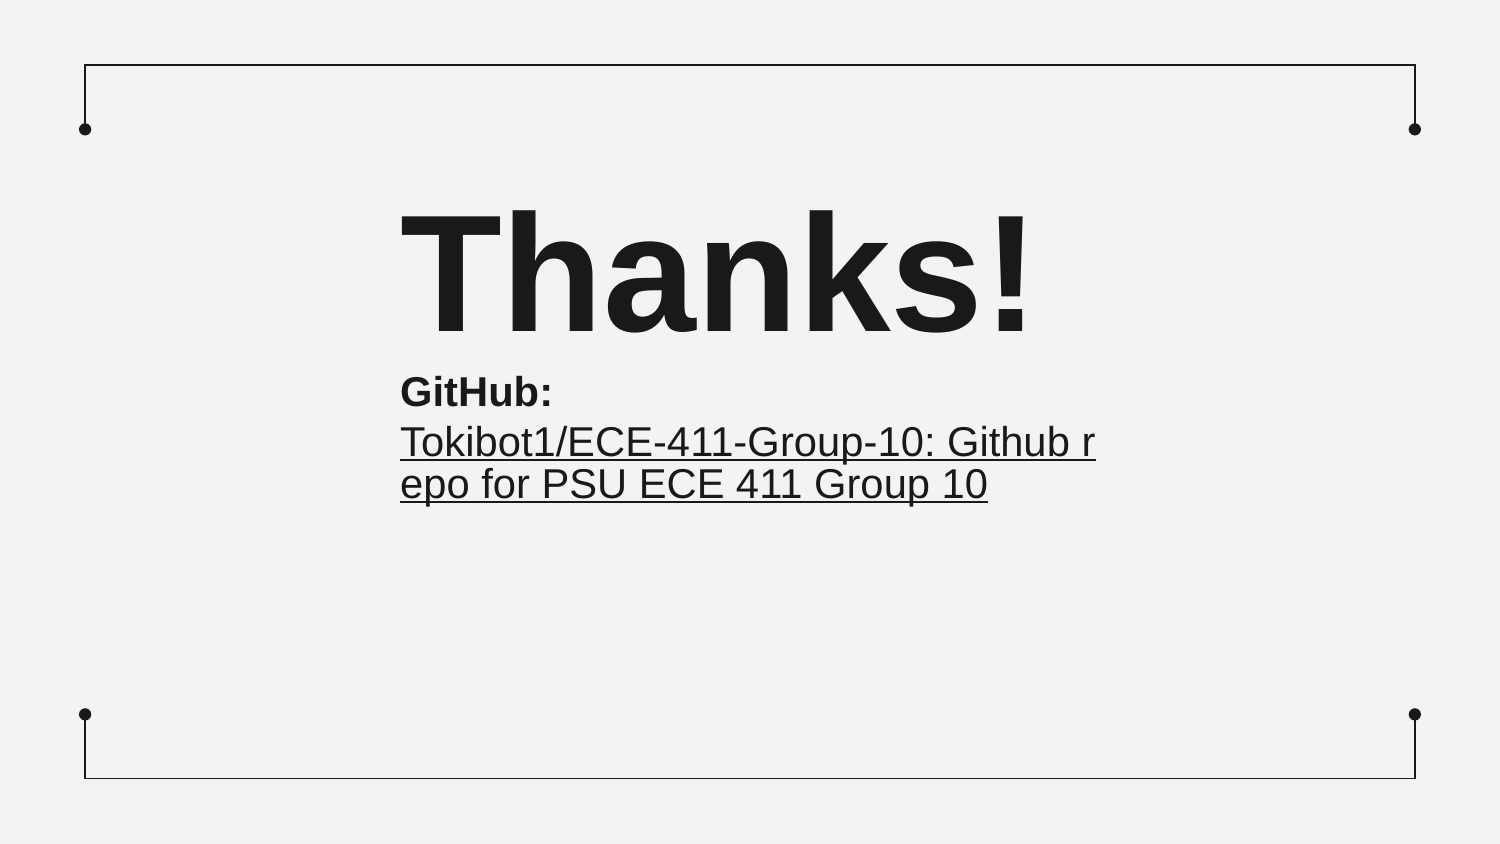

# Thanks!
GitHub:Tokibot1/ECE-411-Group-10: Github repo for PSU ECE 411 Group 10